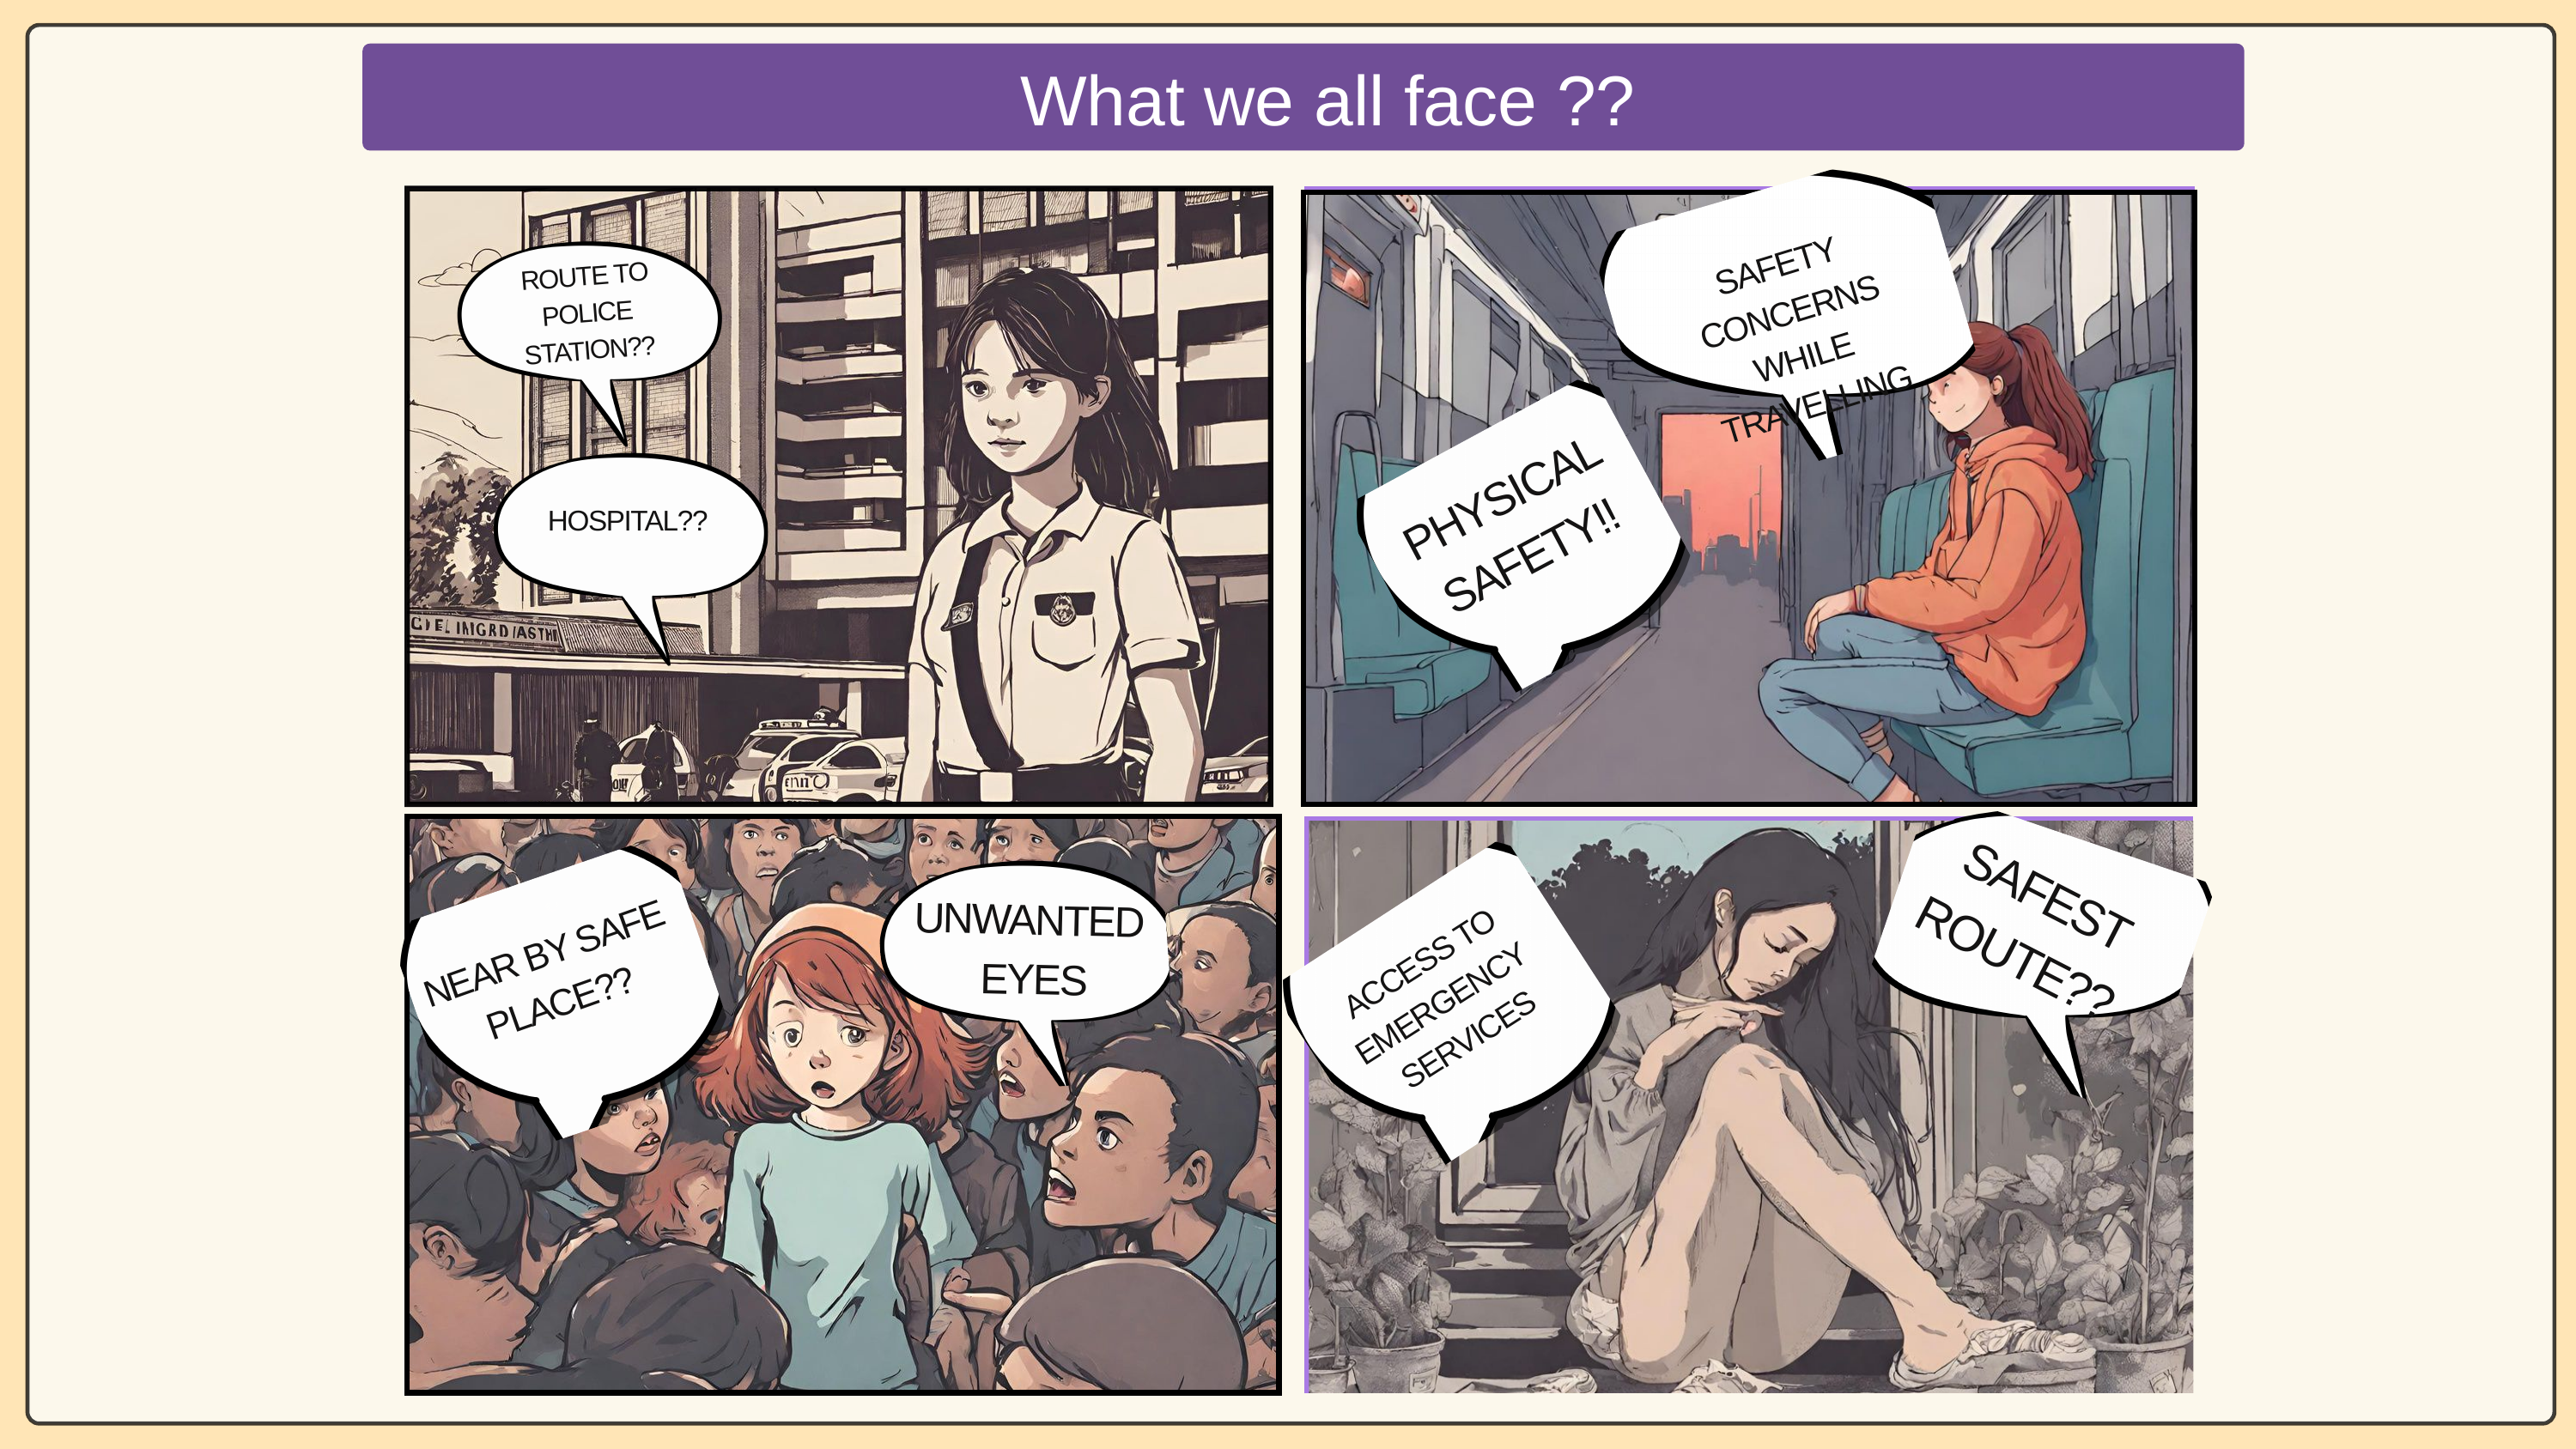

What we all face ??

SAFETY CONCERNS WHILE TRAVELLING
ROUTE TO POLICE STATION??
ROUTE TO POLICE STATION??

PHYSICAL SAFETY!!
HOSPITAL??
HOSPITAL??

BUS STOP??

SAFEST
ROUTE??

UNWANTED
 EYES

NEAR BY SAFE PLACE??
ACCESS TO
EMERGENCY
SERVICES